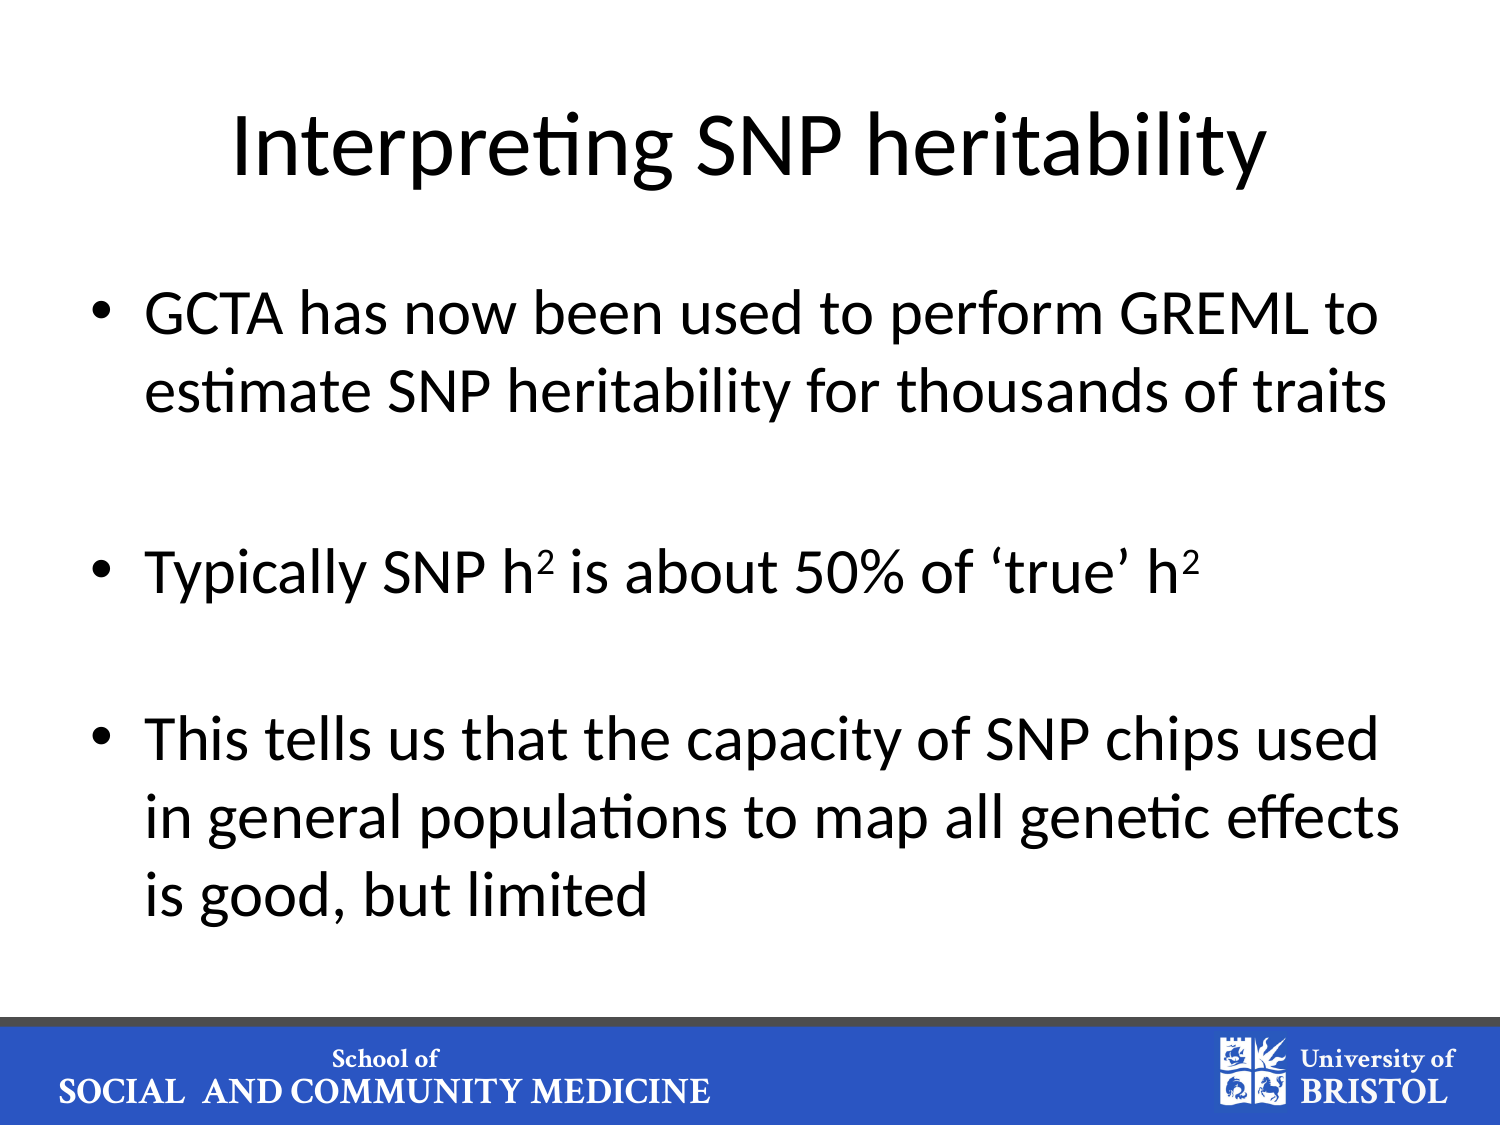

# Interpreting SNP heritability
GCTA has now been used to perform GREML to estimate SNP heritability for thousands of traits

Typically SNP h2 is about 50% of ‘true’ h2

This tells us that the capacity of SNP chips used in general populations to map all genetic effects is good, but limited